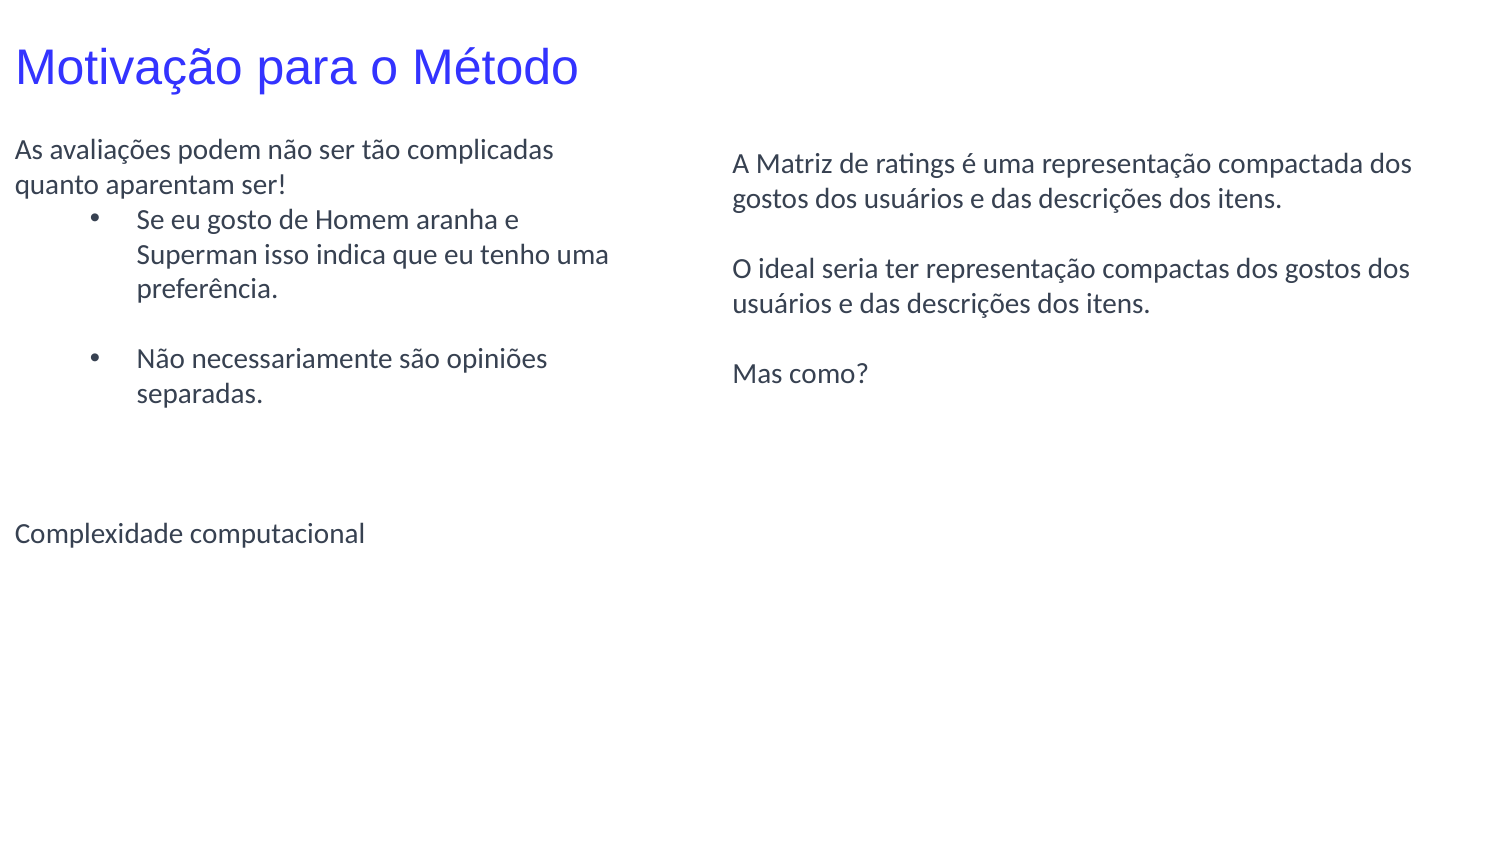

# Motivação para o Método
As avaliações podem não ser tão complicadas quanto aparentam ser!
Se eu gosto de Homem aranha e Superman isso indica que eu tenho uma preferência.

Não necessariamente são opiniões separadas.

Complexidade computacional

A Matriz de ratings é uma representação compactada dos gostos dos usuários e das descrições dos itens.

O ideal seria ter representação compactas dos gostos dos usuários e das descrições dos itens.

Mas como?